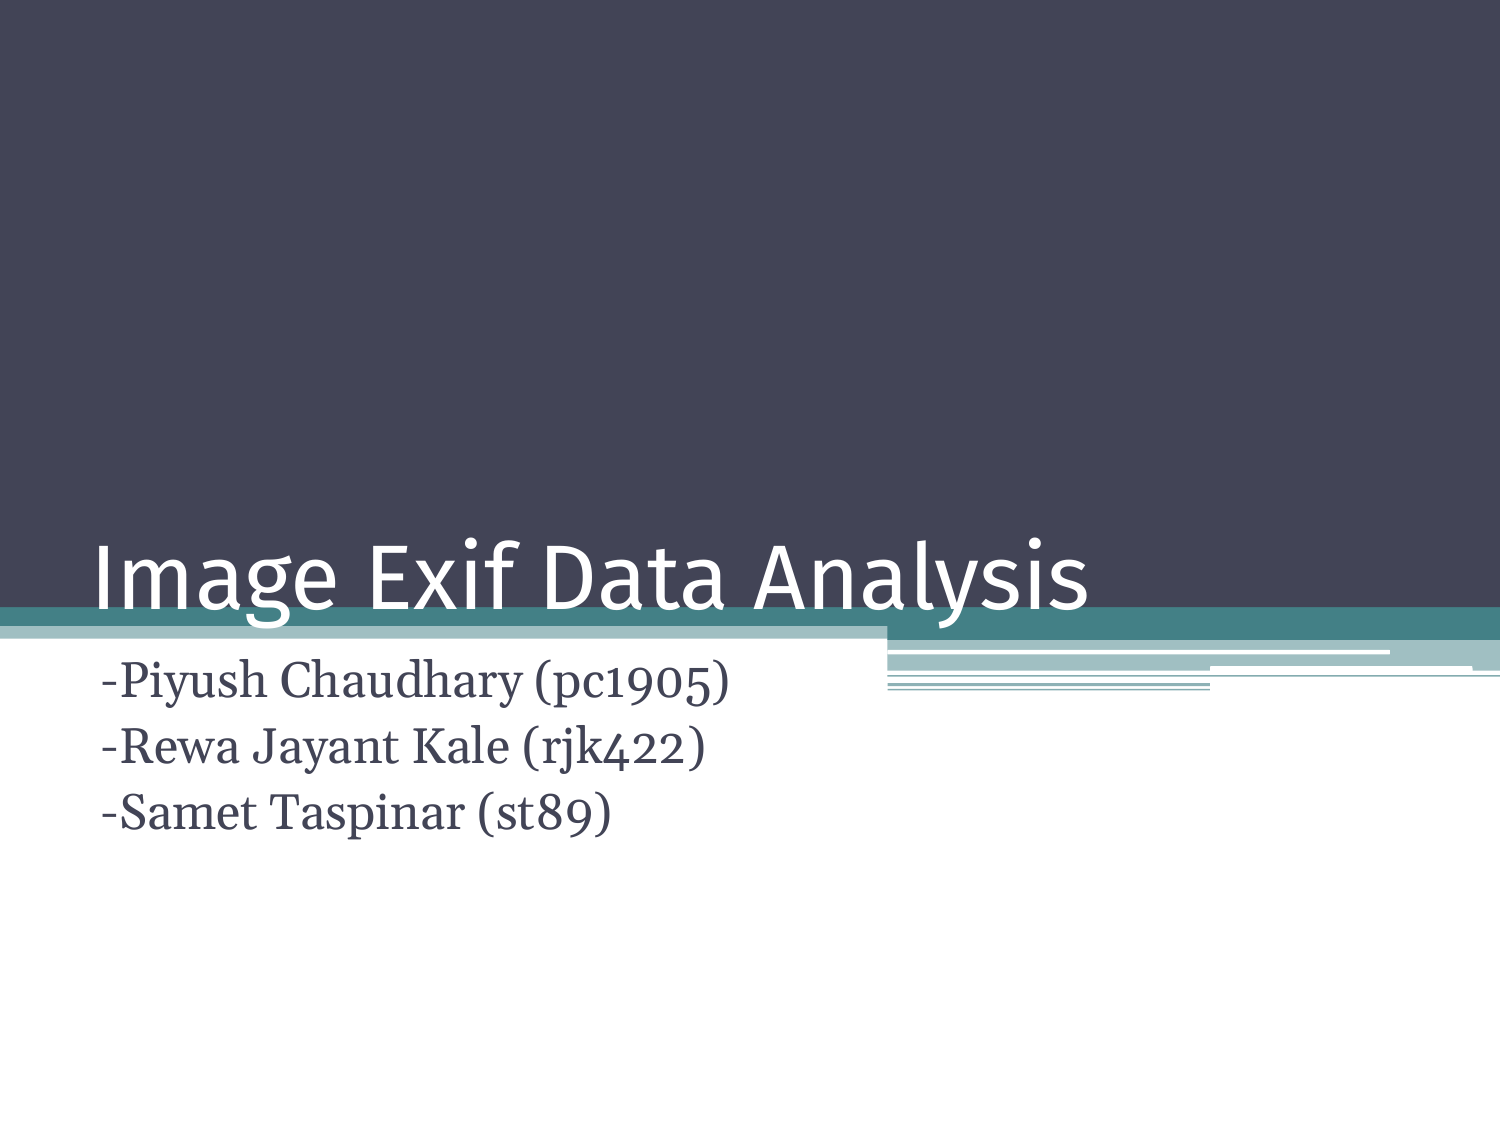

# Image Exif Data Analysis
-Piyush Chaudhary (pc1905)
-Rewa Jayant Kale (rjk422)
-Samet Taspinar (st89)